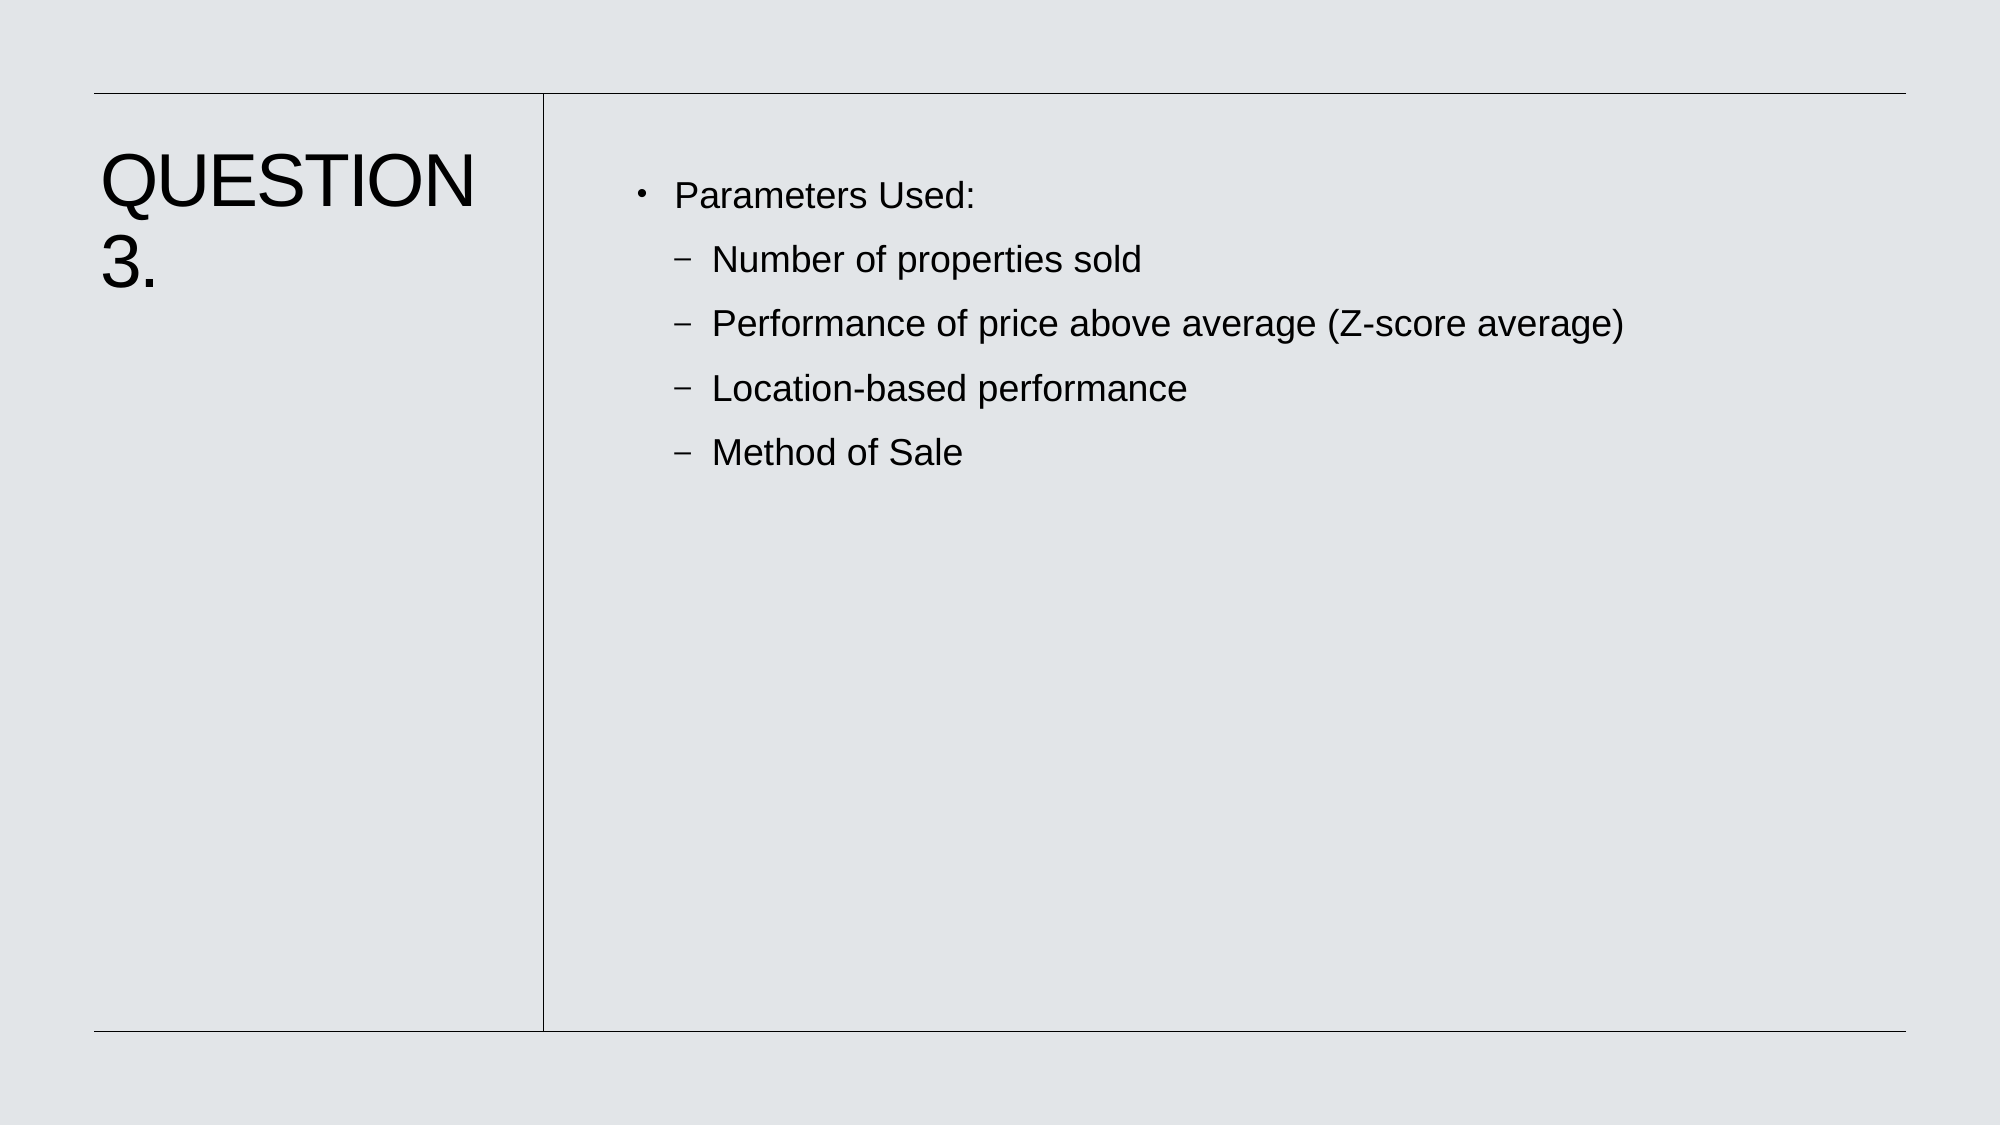

# QUESTION 3.
Parameters Used:
Number of properties sold
Performance of price above average (Z-score average)
Location-based performance
Method of Sale